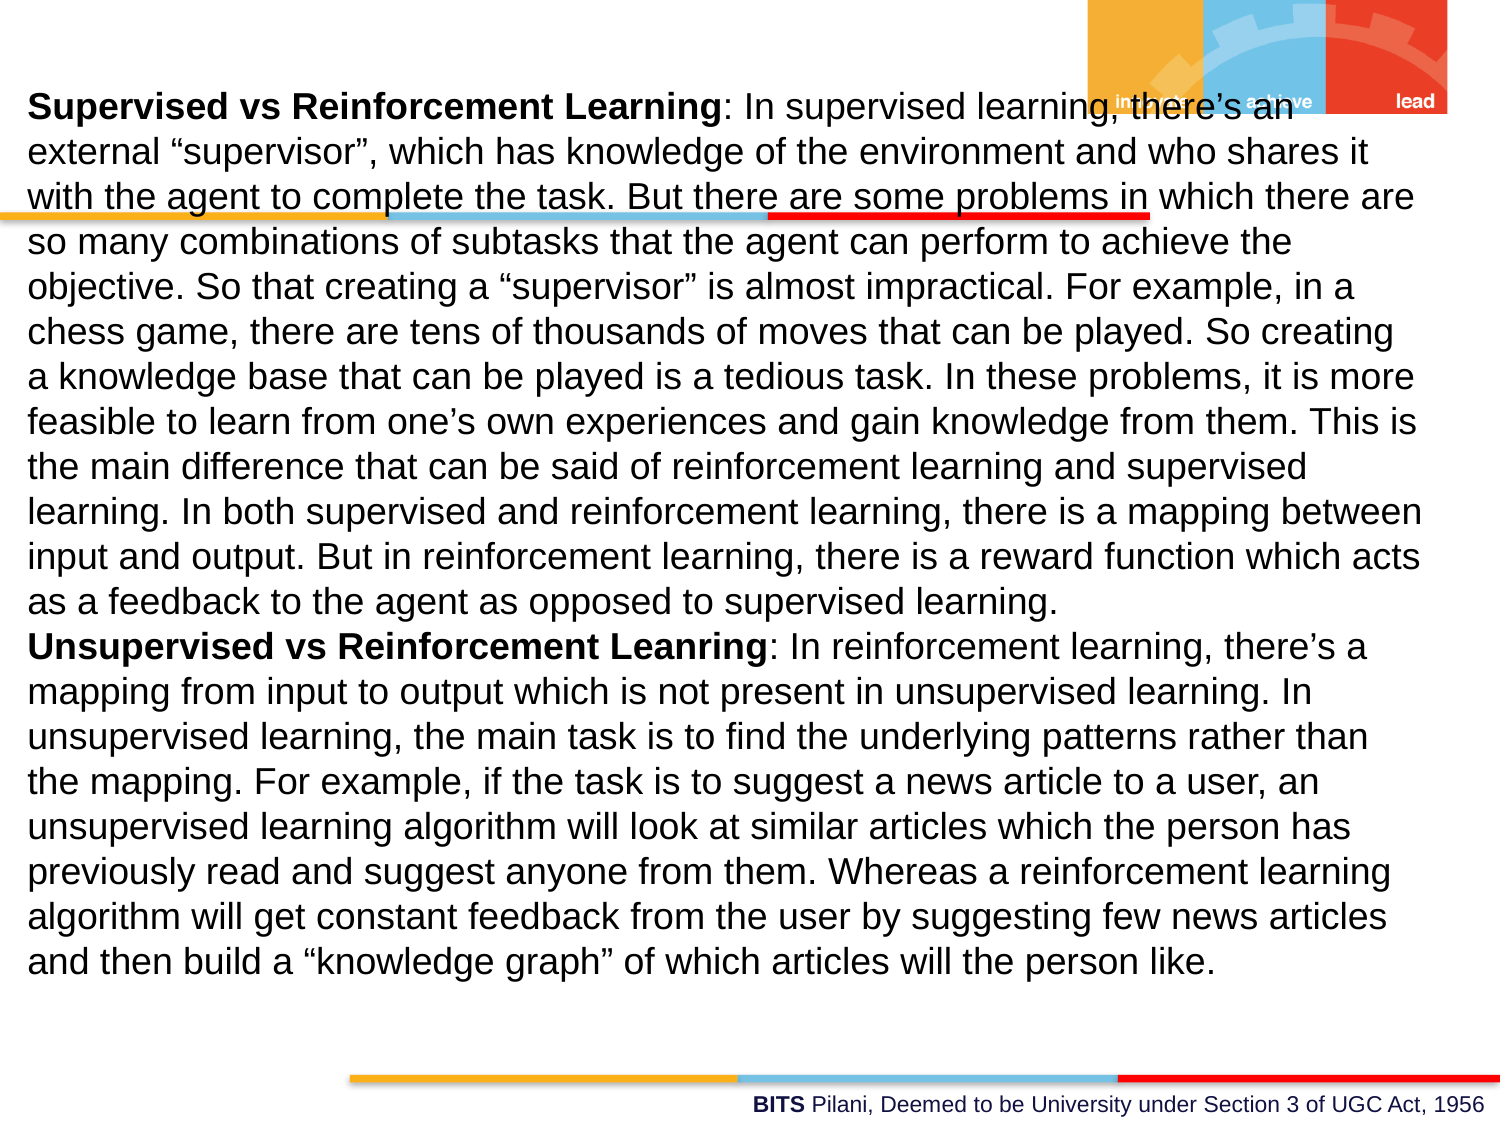

Supervised vs Reinforcement Learning: In supervised learning, there’s an external “supervisor”, which has knowledge of the environment and who shares it with the agent to complete the task. But there are some problems in which there are so many combinations of subtasks that the agent can perform to achieve the objective. So that creating a “supervisor” is almost impractical. For example, in a chess game, there are tens of thousands of moves that can be played. So creating a knowledge base that can be played is a tedious task. In these problems, it is more feasible to learn from one’s own experiences and gain knowledge from them. This is the main difference that can be said of reinforcement learning and supervised learning. In both supervised and reinforcement learning, there is a mapping between input and output. But in reinforcement learning, there is a reward function which acts as a feedback to the agent as opposed to supervised learning.
Unsupervised vs Reinforcement Leanring: In reinforcement learning, there’s a mapping from input to output which is not present in unsupervised learning. In unsupervised learning, the main task is to find the underlying patterns rather than the mapping. For example, if the task is to suggest a news article to a user, an unsupervised learning algorithm will look at similar articles which the person has previously read and suggest anyone from them. Whereas a reinforcement learning algorithm will get constant feedback from the user by suggesting few news articles and then build a “knowledge graph” of which articles will the person like.